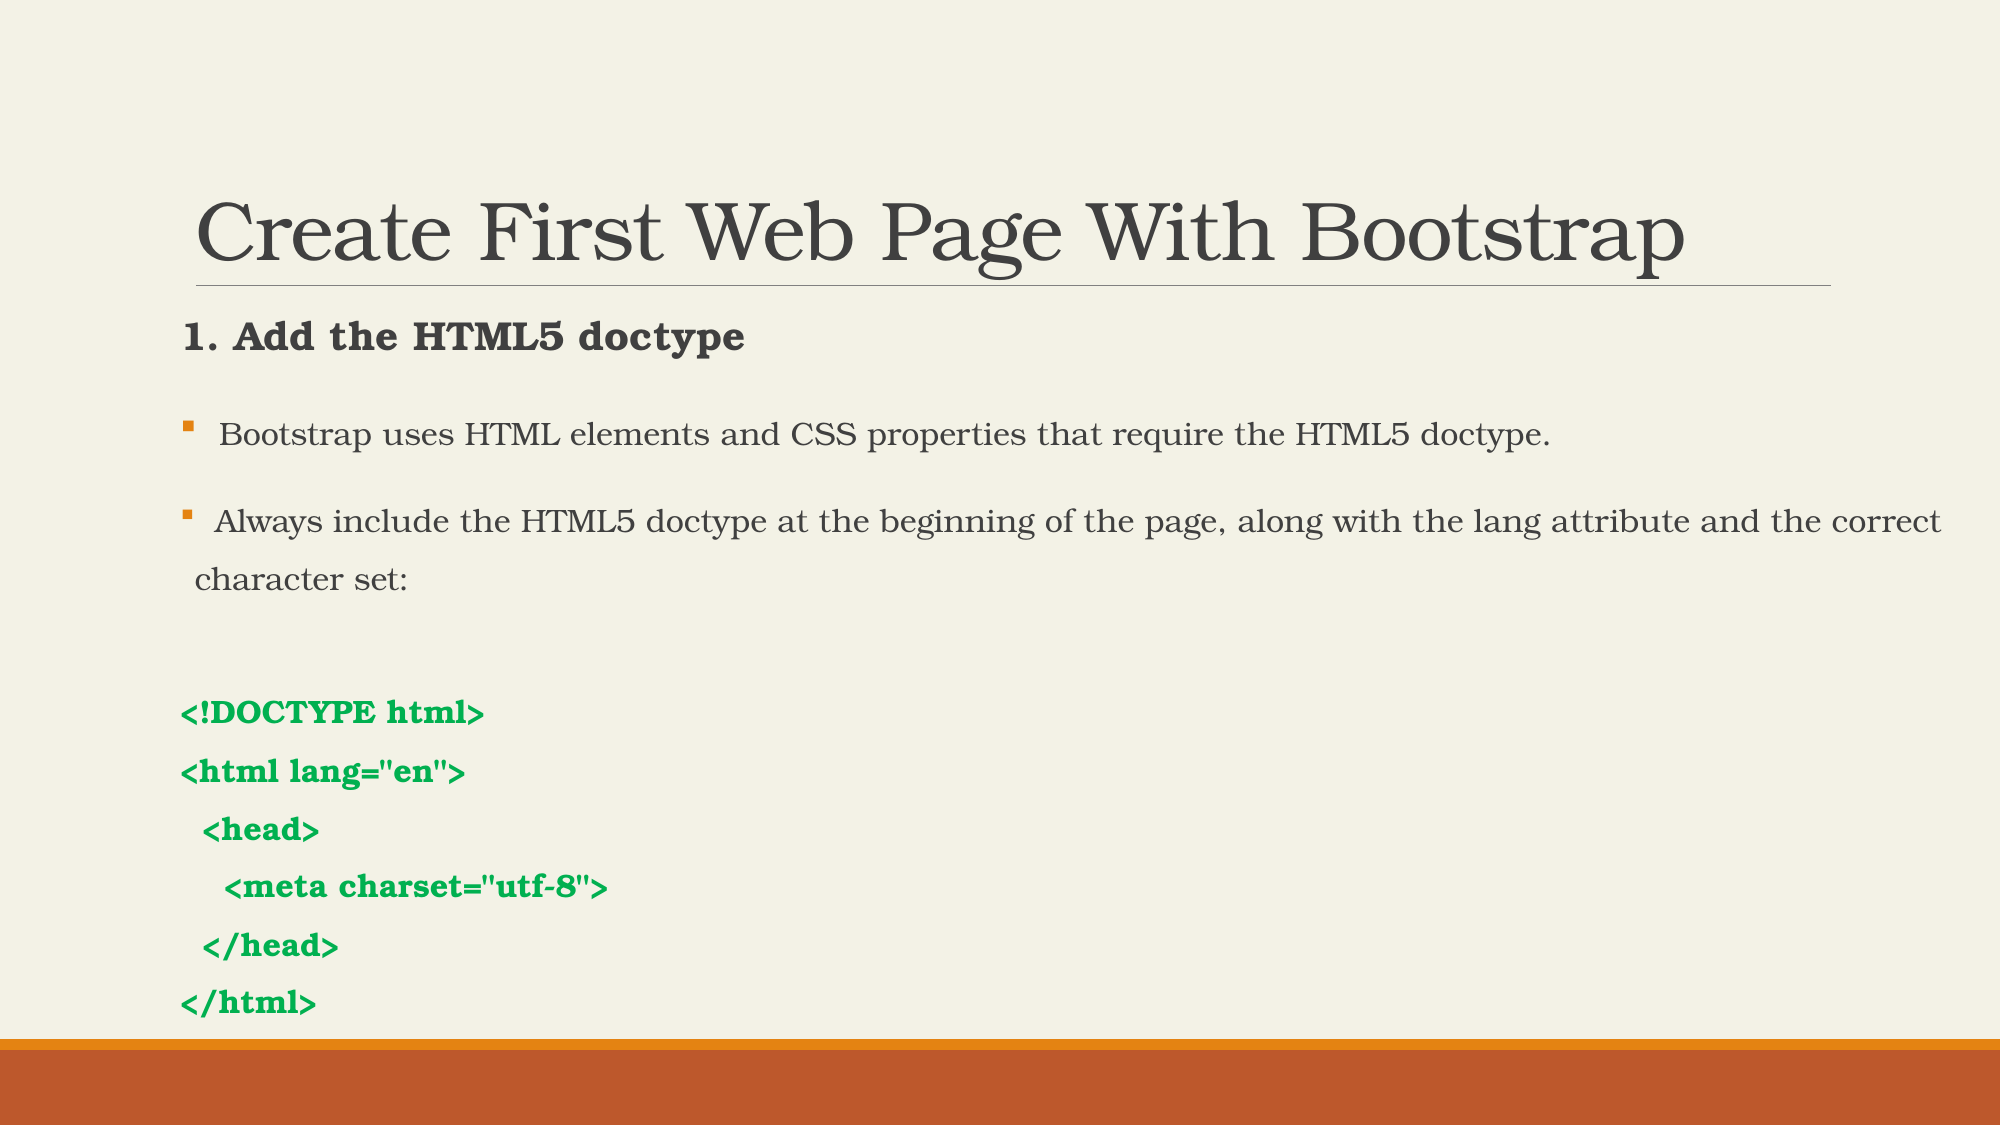

# Create First Web Page With Bootstrap
1. Add the HTML5 doctype
  Bootstrap uses HTML elements and CSS properties that require the HTML5 doctype.
  Always include the HTML5 doctype at the beginning of the page, along with the lang attribute and the correct character set:

<!DOCTYPE html>
<html lang="en">
  <head>
    <meta charset="utf-8">
  </head>
</html>